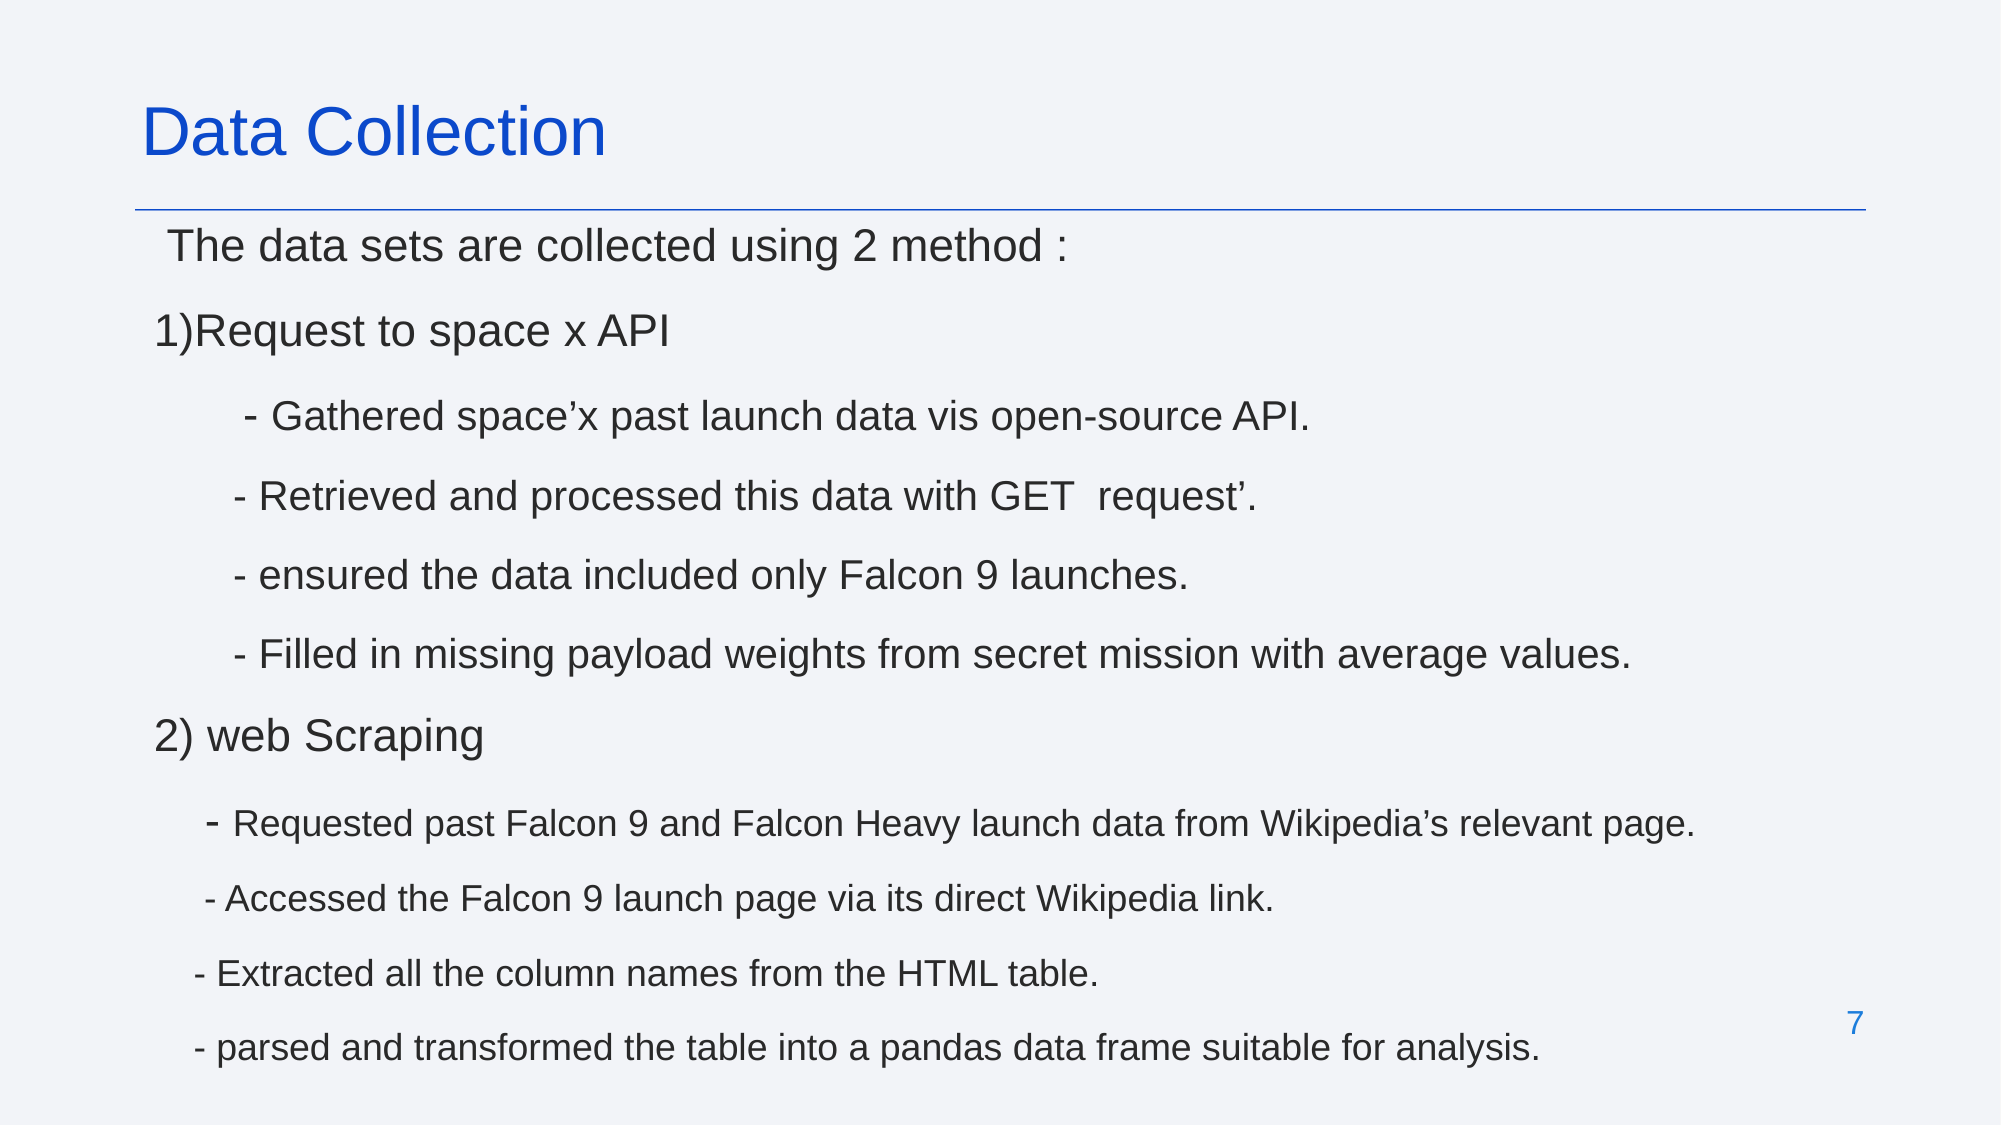

Data Collection
  The data sets are collected using 2 method :
 1)Request to space x API
        - Gathered space’x past launch data vis open-source API.
        - Retrieved and processed this data with GET  request’.
        - ensured the data included only Falcon 9 launches.
        - Filled in missing payload weights from secret mission with average values.
 2) web Scraping
     - Requested past Falcon 9 and Falcon Heavy launch data from Wikipedia’s relevant page.
      - Accessed the Falcon 9 launch page via its direct Wikipedia link.
     - Extracted all the column names from the HTML table.
     - parsed and transformed the table into a pandas data frame suitable for analysis.

7